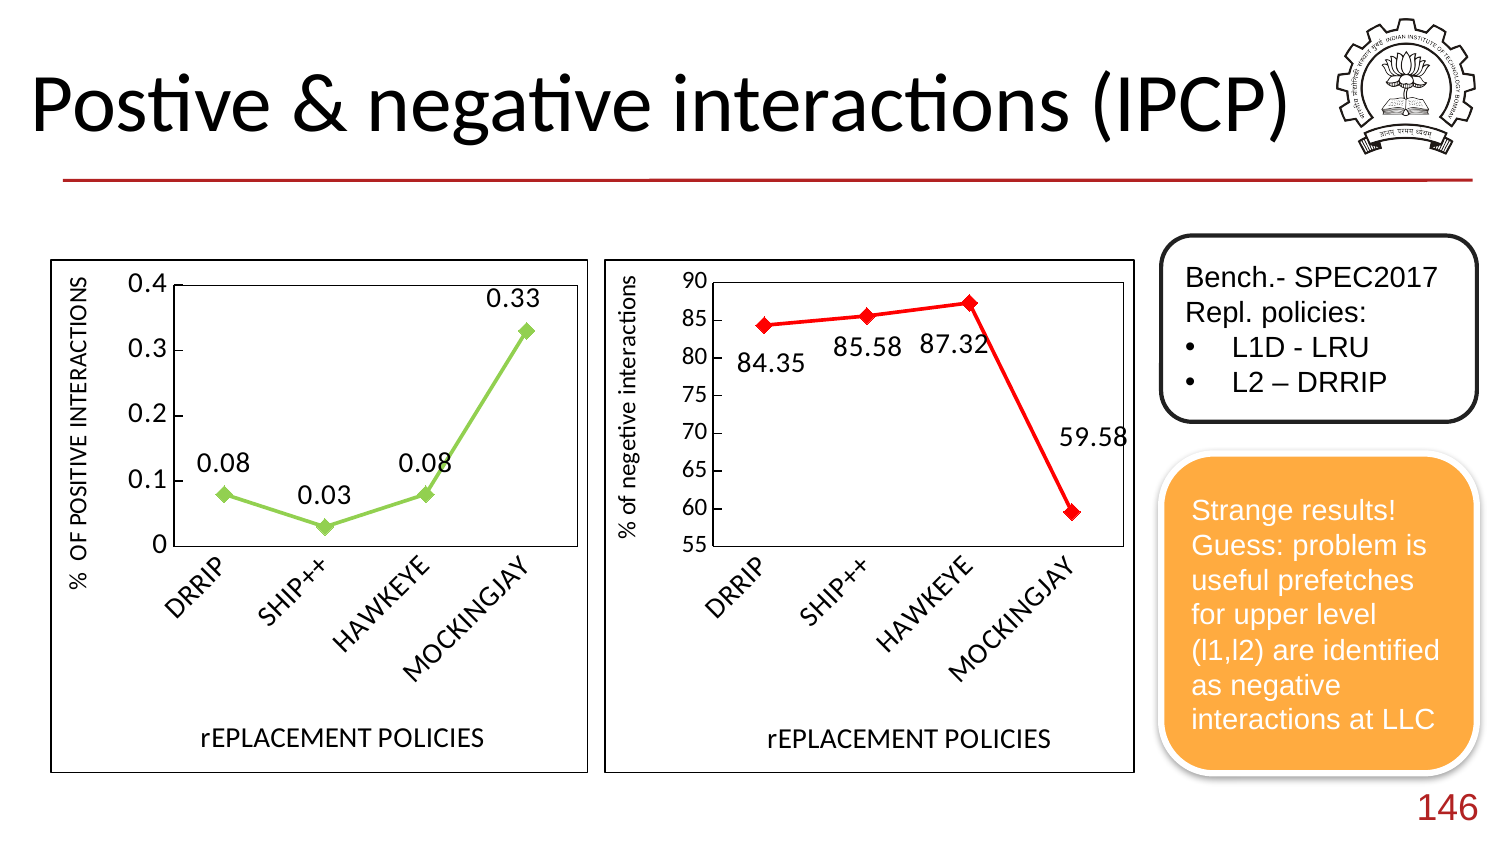

# Postive & negative interactions (IPCP)
Bench.- SPEC2017
Repl. policies:
L1D - LRU
L2 – DRRIP

### Chart

| Category | Positive interactions |
|---|---|
| DRRIP | 0.08 |
| SHIP++ | 0.03 |
| HAWKEYE | 0.08 |
| MOCKINGJAY | 0.33 |

### Chart

| Category | Negative interactions |
|---|---|
| DRRIP | 84.35 |
| SHIP++ | 85.58 |
| HAWKEYE | 87.32 |
| MOCKINGJAY | 59.58 |
Strange results!
Guess: problem is useful prefetches for upper level (l1,l2) are identified as negative interactions at LLC
146